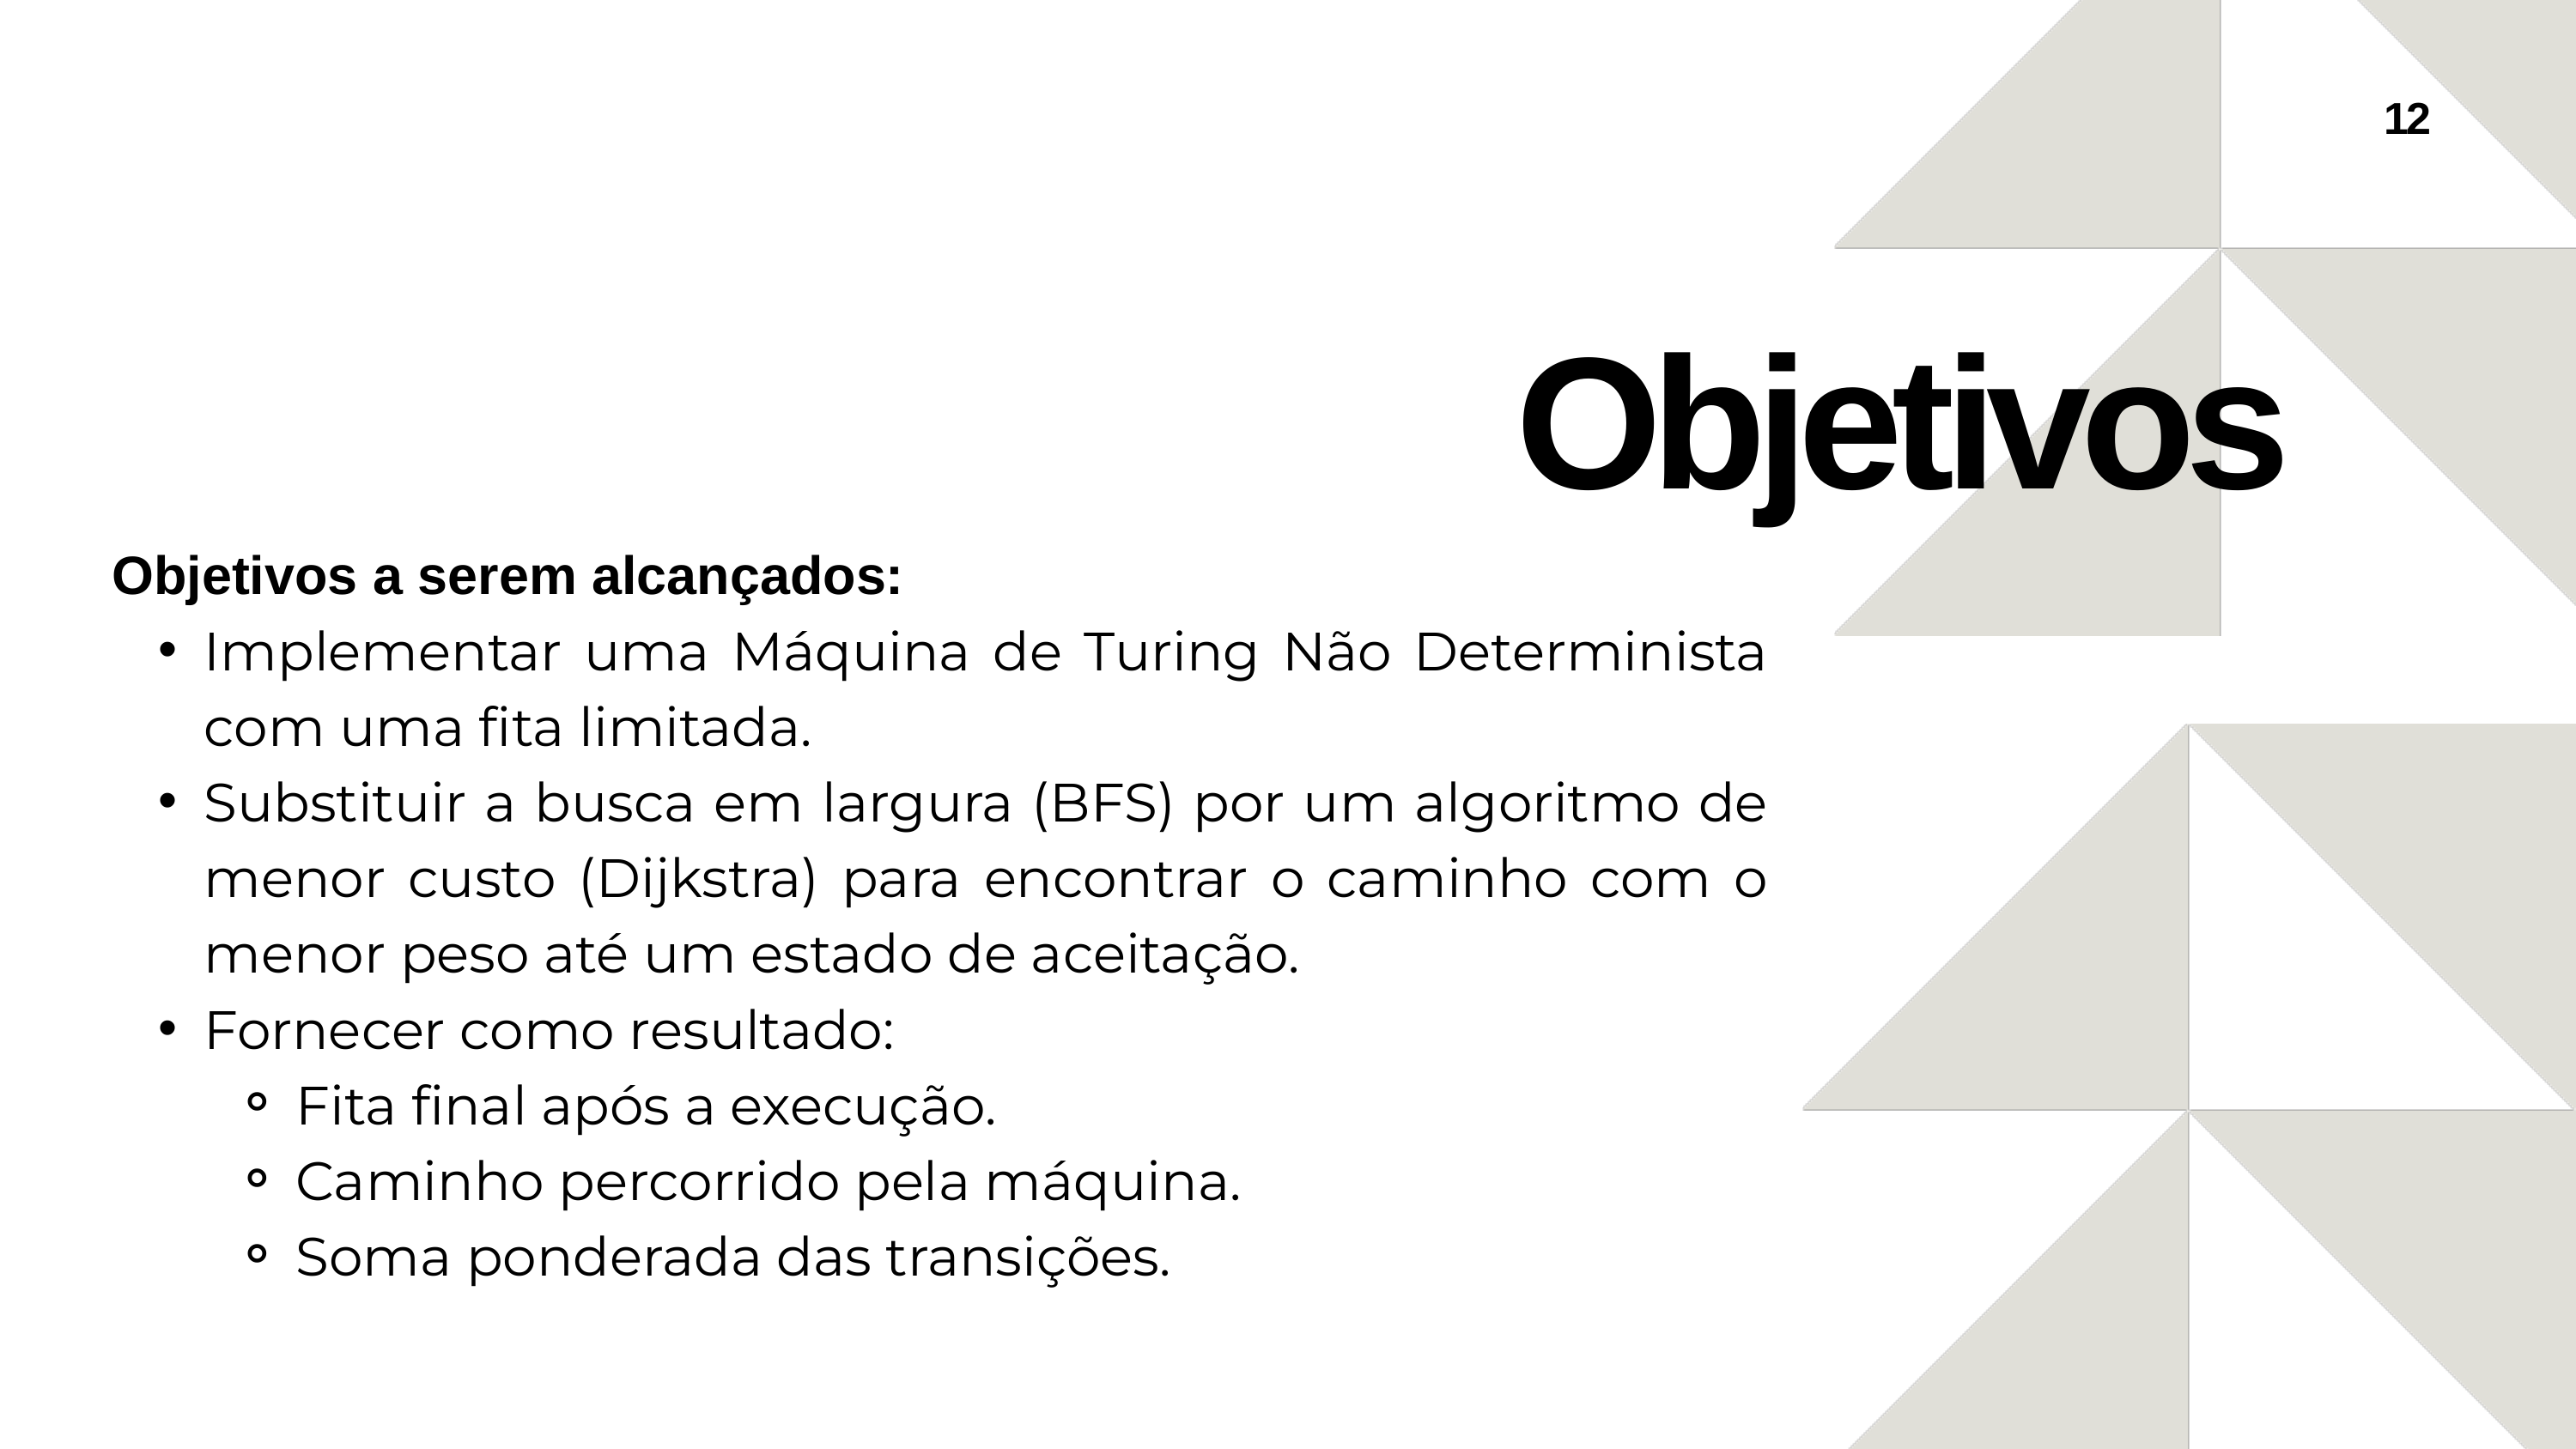

12
Objetivos
Objetivos a serem alcançados:
Implementar uma Máquina de Turing Não Determinista com uma fita limitada.
Substituir a busca em largura (BFS) por um algoritmo de menor custo (Dijkstra) para encontrar o caminho com o menor peso até um estado de aceitação.
Fornecer como resultado:
Fita final após a execução.
Caminho percorrido pela máquina.
Soma ponderada das transições.